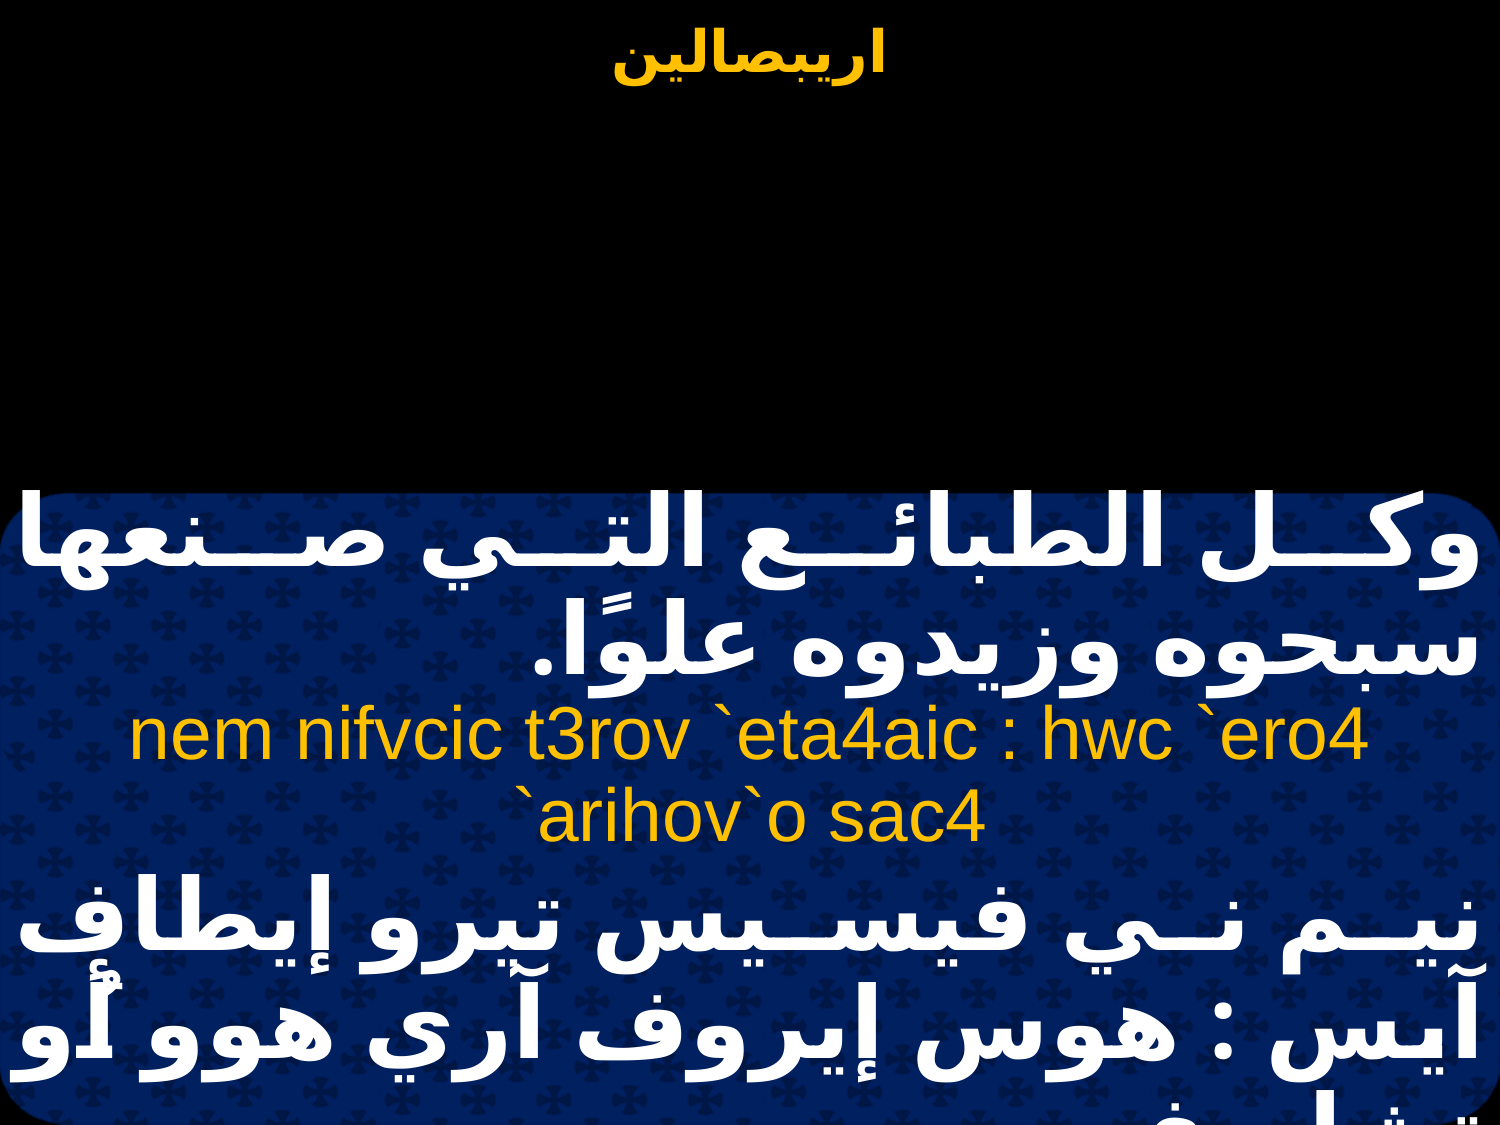

وكل الطبائع التي صنعها سبحوه وزيدوه علوًا.

nem nifvcic t3rov `eta4aic : hwc `ero4 `arihov`o sac4
نيم ني فيسيس تيرو إيطاف آيس : هوس إيروف آري هوو أُو تشاسف.